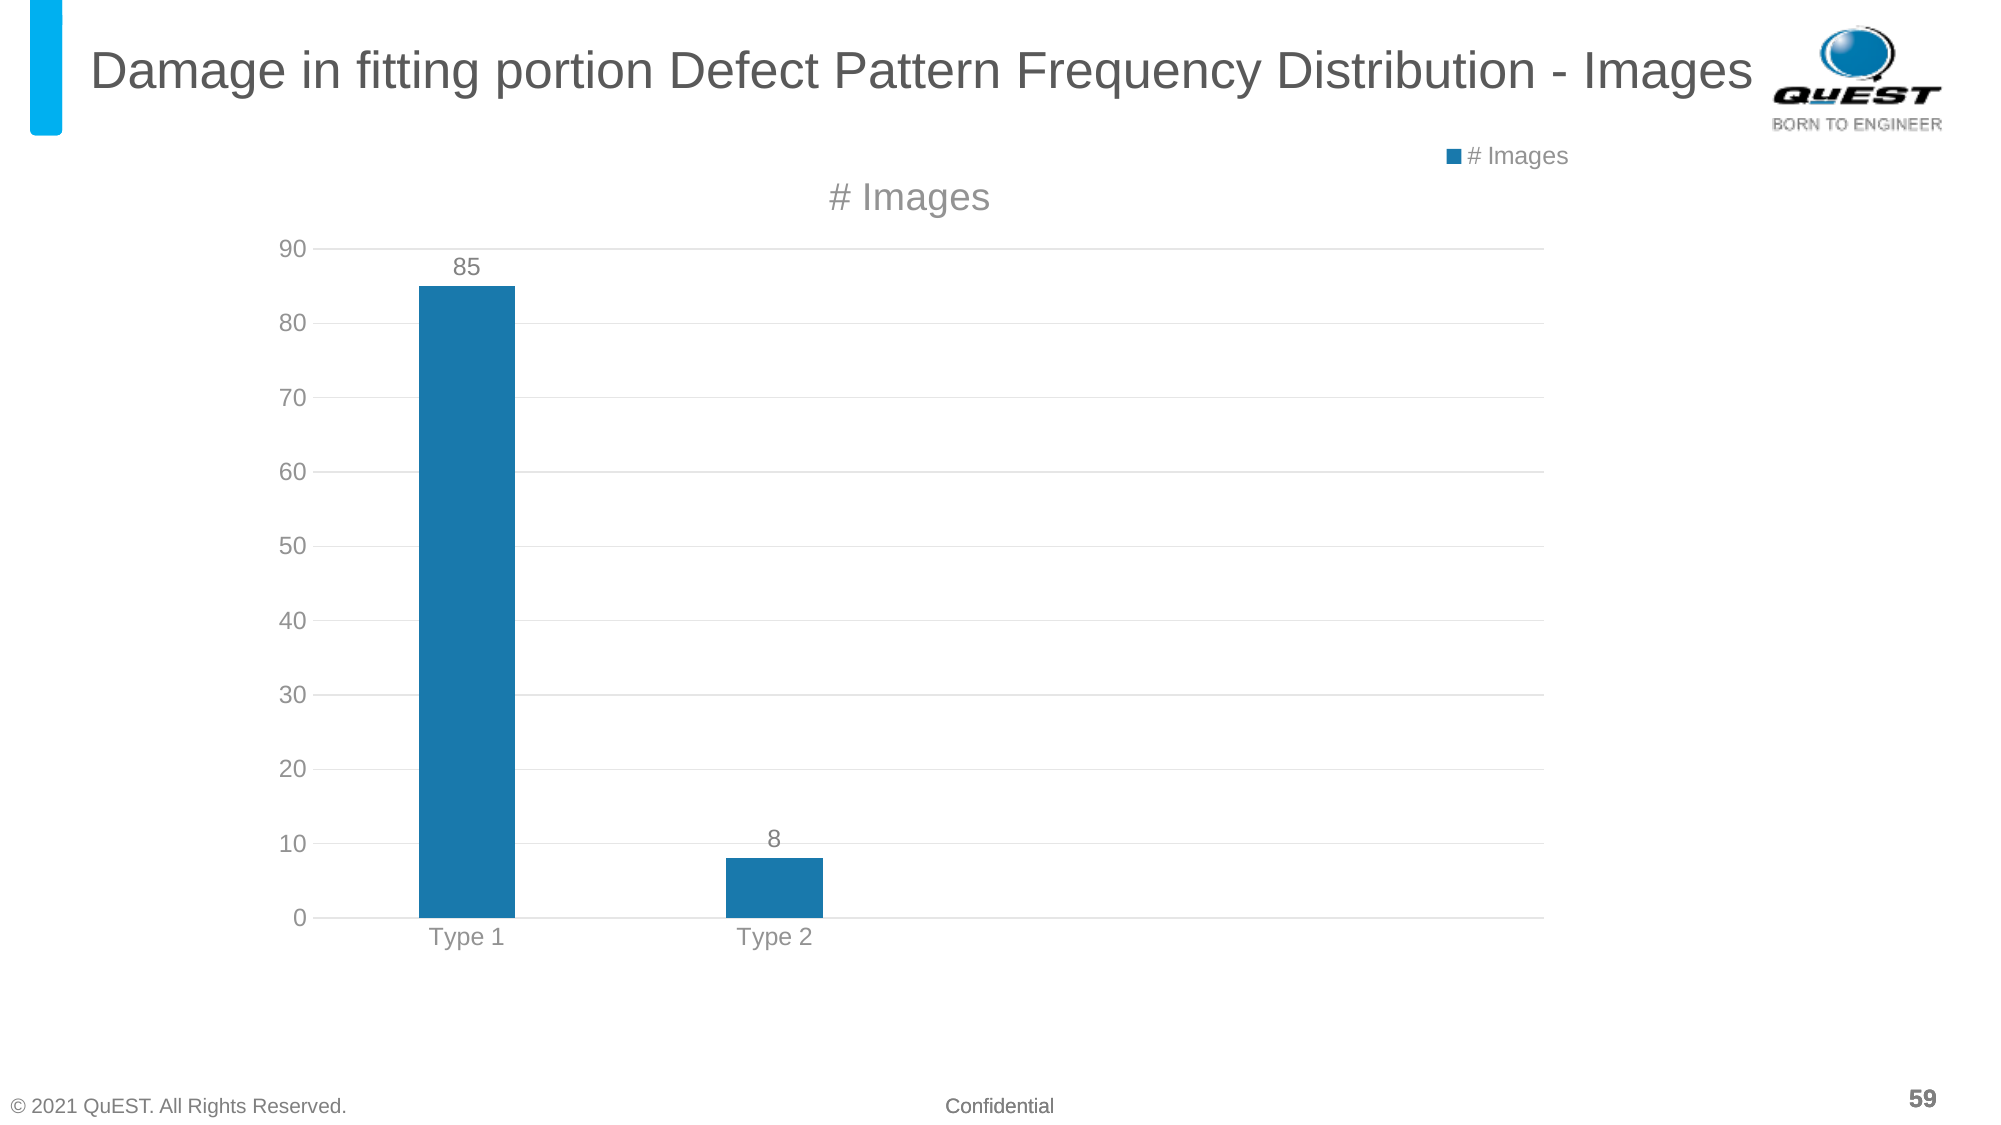

# Damage in fitting portion Defect Pattern Frequency Distribution - Images

### Chart:

| Category | # Images |
|---|---|
| Type 1 | 85.0 |
| Type 2 | 8.0 |